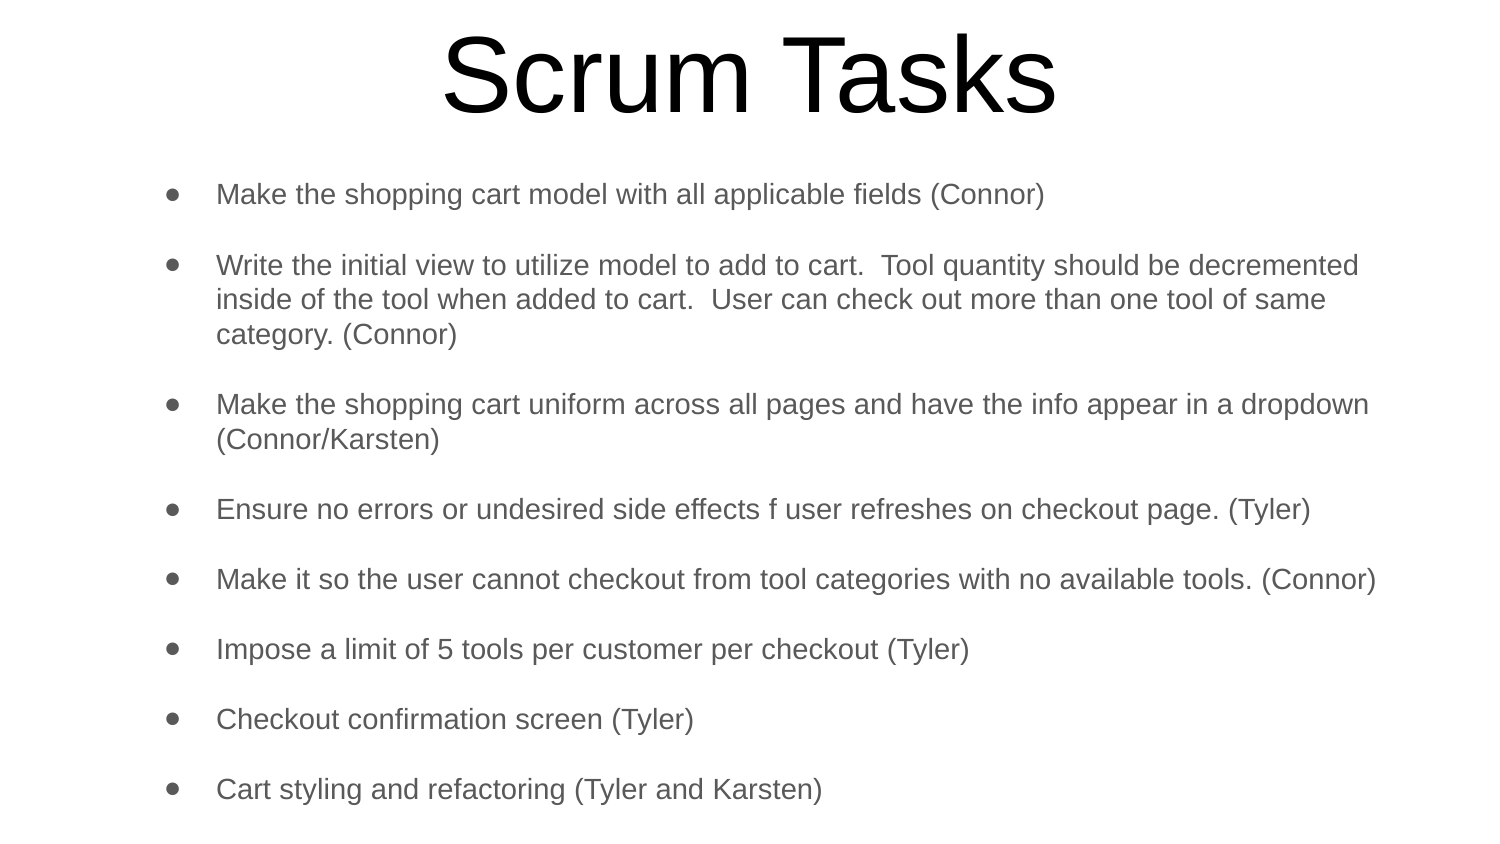

# Scrum Tasks
Make the shopping cart model with all applicable fields (Connor)

Write the initial view to utilize model to add to cart.  Tool quantity should be decremented inside of the tool when added to cart.  User can check out more than one tool of same category. (Connor)

Make the shopping cart uniform across all pages and have the info appear in a dropdown (Connor/Karsten)

Ensure no errors or undesired side effects f user refreshes on checkout page. (Tyler)

Make it so the user cannot checkout from tool categories with no available tools. (Connor)

Impose a limit of 5 tools per customer per checkout (Tyler)

Checkout confirmation screen (Tyler)

Cart styling and refactoring (Tyler and Karsten)